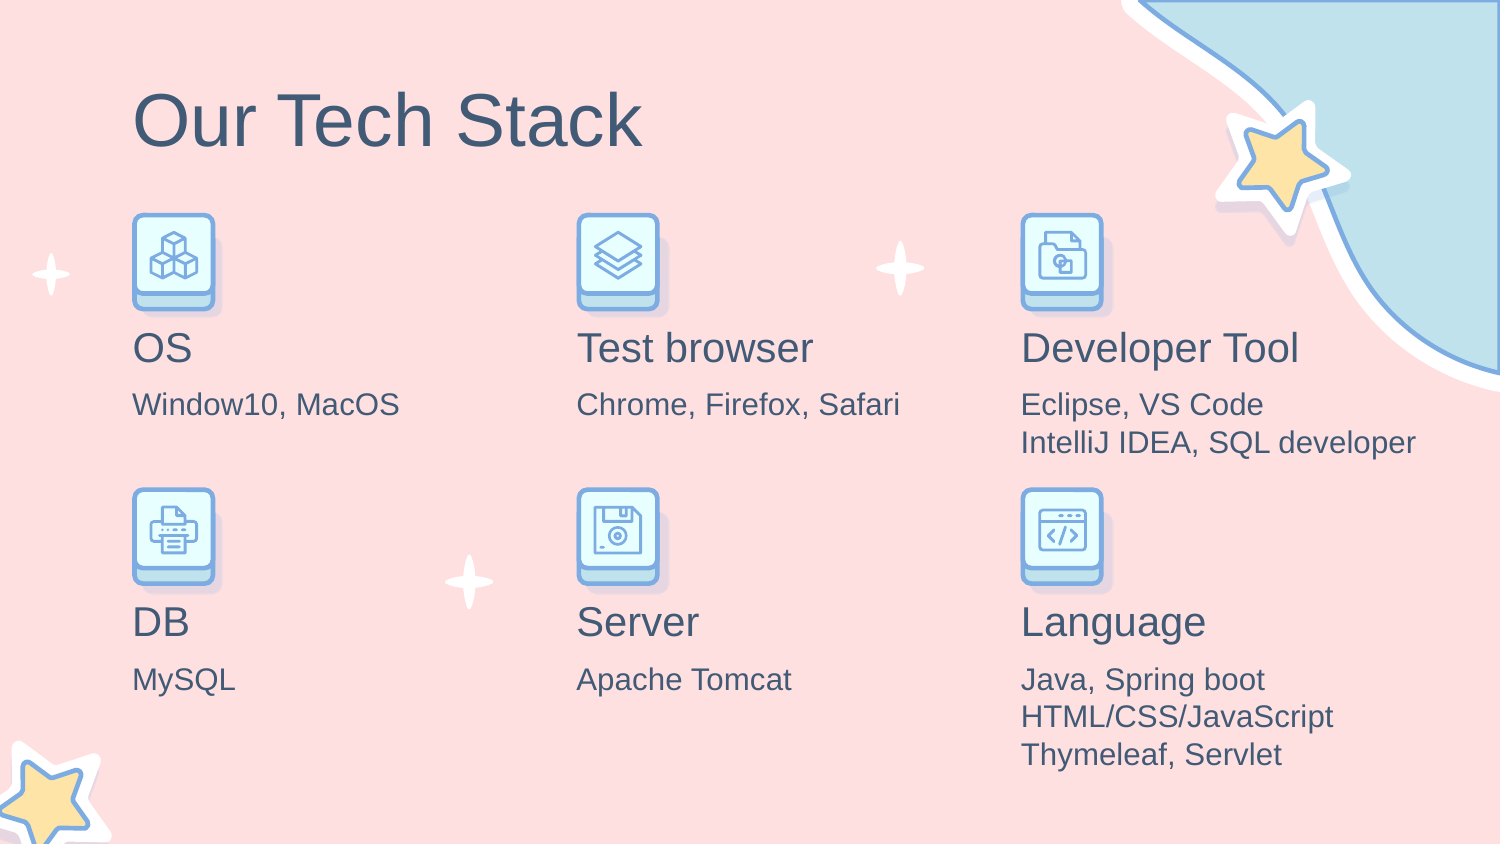

Our Tech Stack

# OS
Test browser
Developer Tool
Window10, MacOS
Chrome, Firefox, Safari
Eclipse, VS Code
IntelliJ IDEA, SQL developer

DB
Server
Language
MySQL
Apache Tomcat
Java, Spring boot
HTML/CSS/JavaScript
Thymeleaf, Servlet